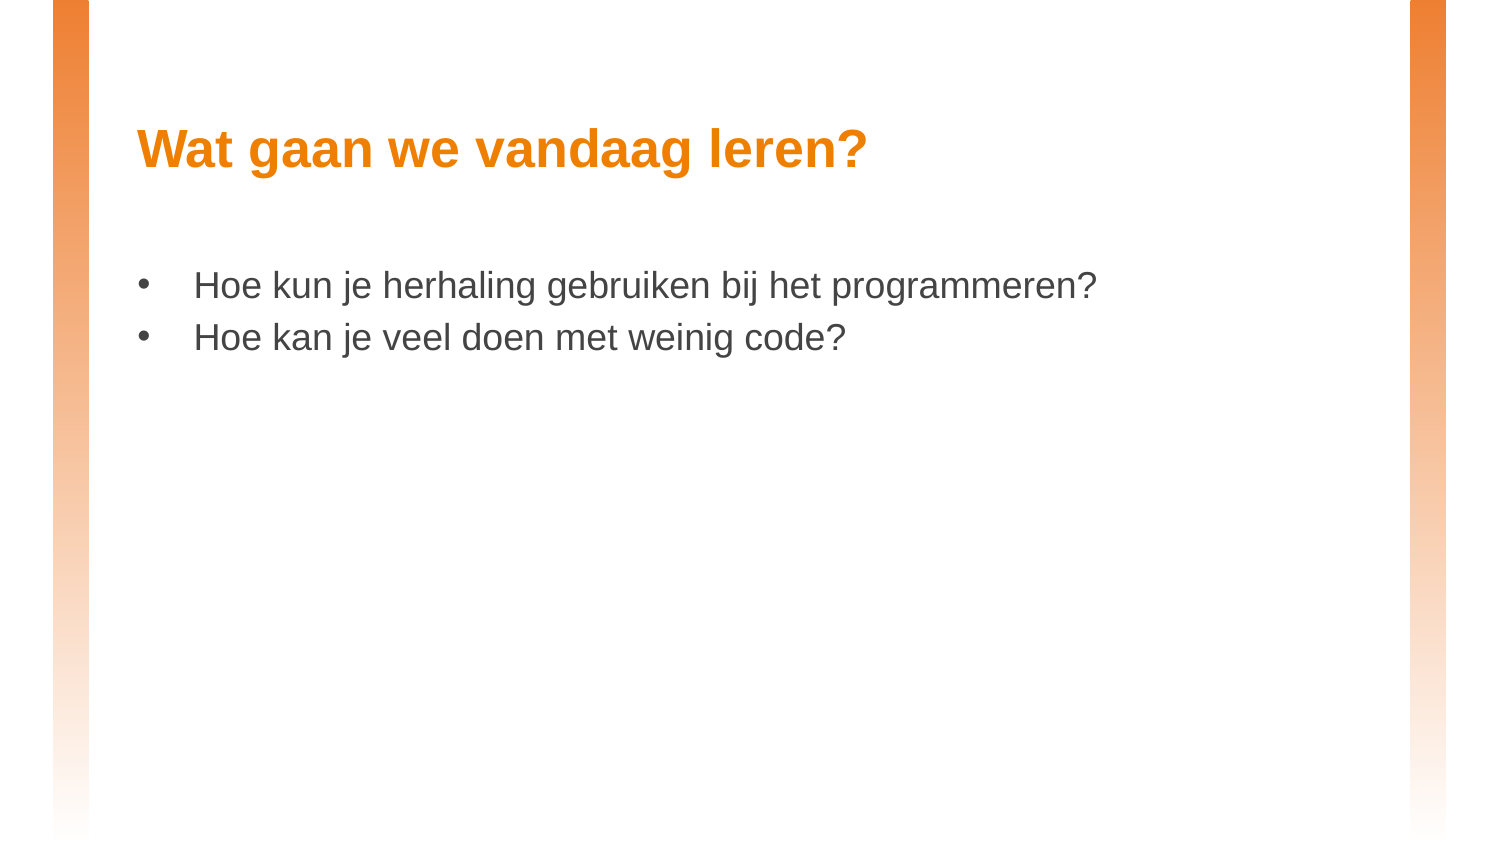

# Wat gaan we vandaag leren?

Hoe kun je herhaling gebruiken bij het programmeren?
Hoe kan je veel doen met weinig code?